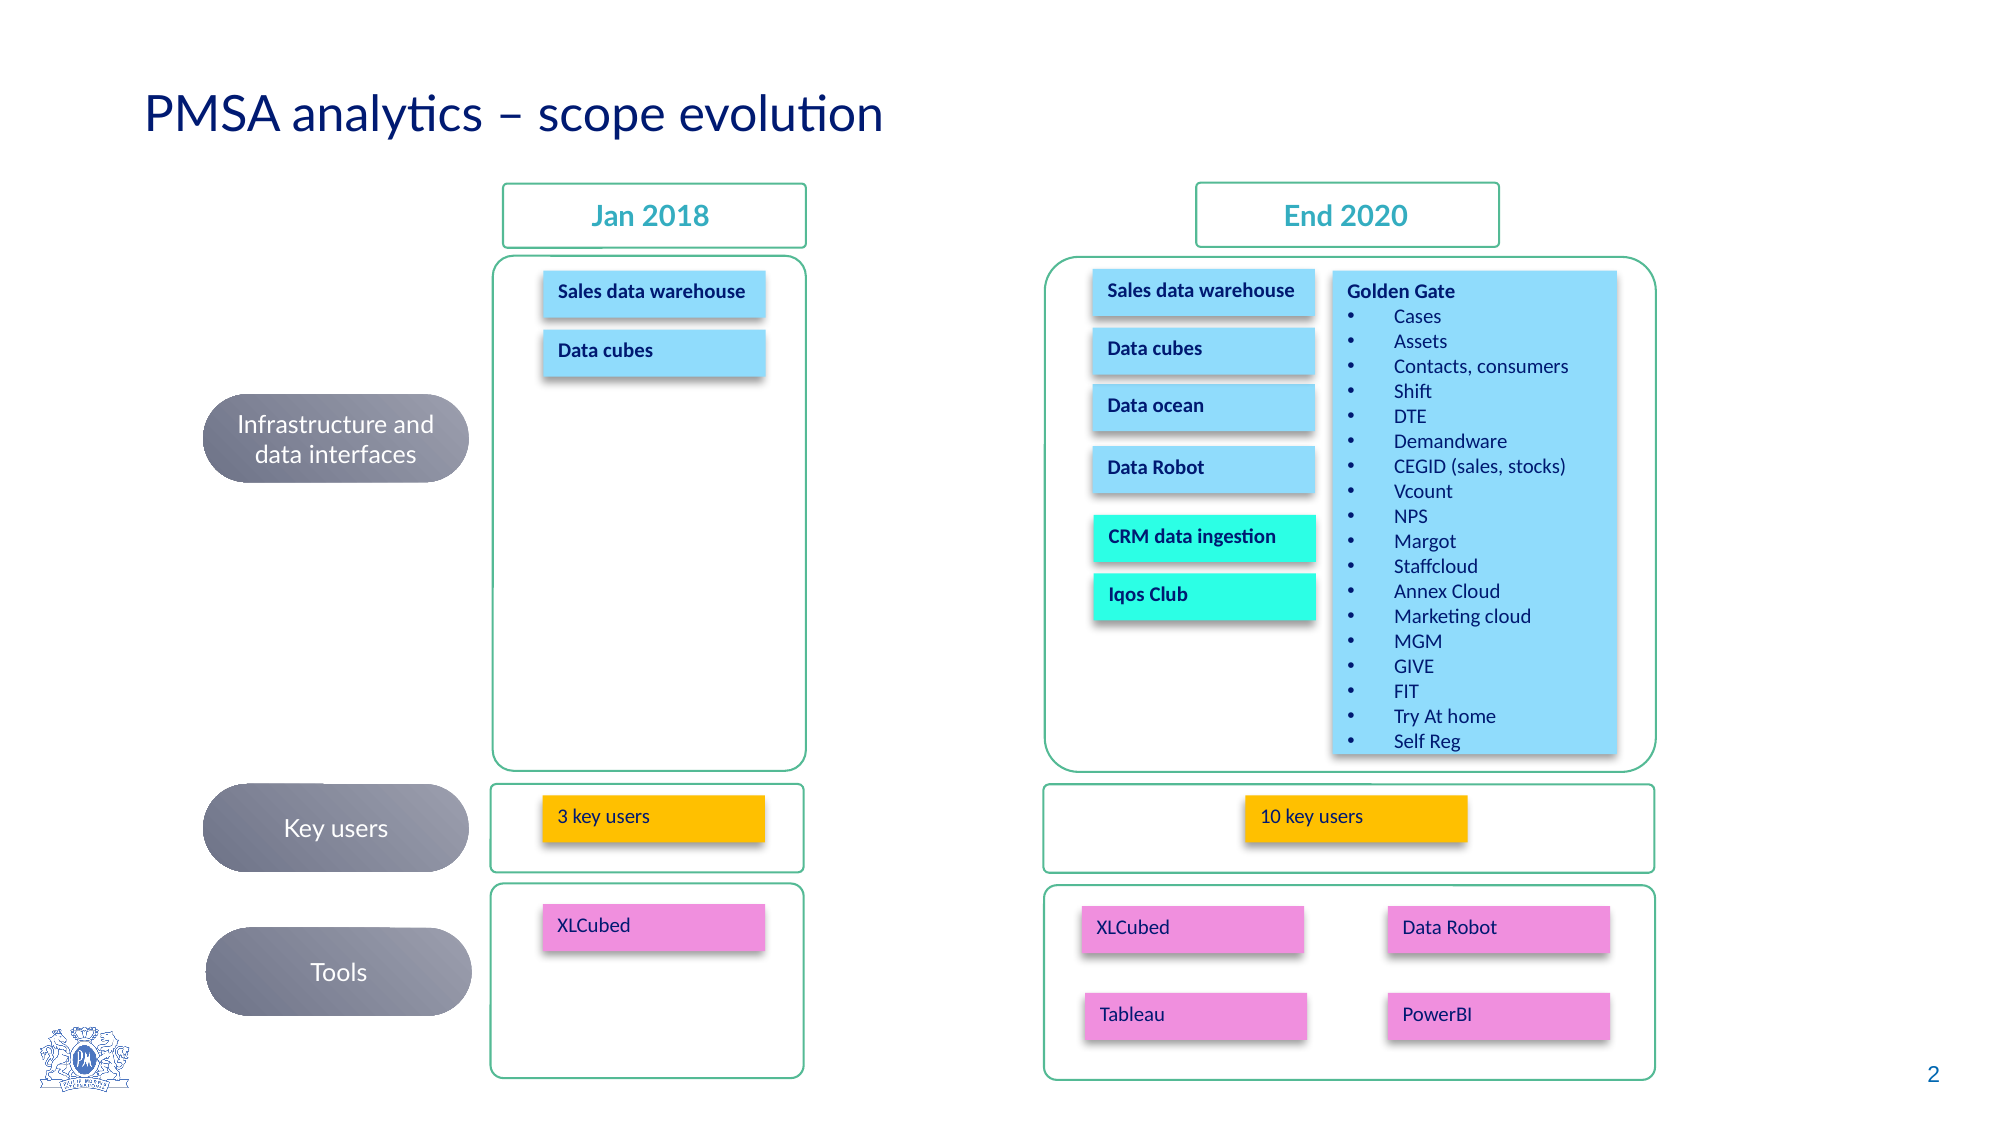

# PMSA analytics – scope evolution

Jan 2018
End 2020

Sales data warehouse
Sales data warehouse
Golden Gate
Cases
Assets
Contacts, consumers
Shift
DTE
Demandware
CEGID (sales, stocks)
Vcount
NPS
Margot
Staffcloud
Annex Cloud
Marketing cloud
MGM
GIVE
FIT
Try At home
Self Reg

Data cubes
Data cubes
Data ocean
Infrastructure and data interfaces
Data Robot
CRM data ingestion
Iqos Club
Key users

10 key users
3 key users

XLCubed
Data Robot
XLCubed
Tools
PowerBI
Tableau
2